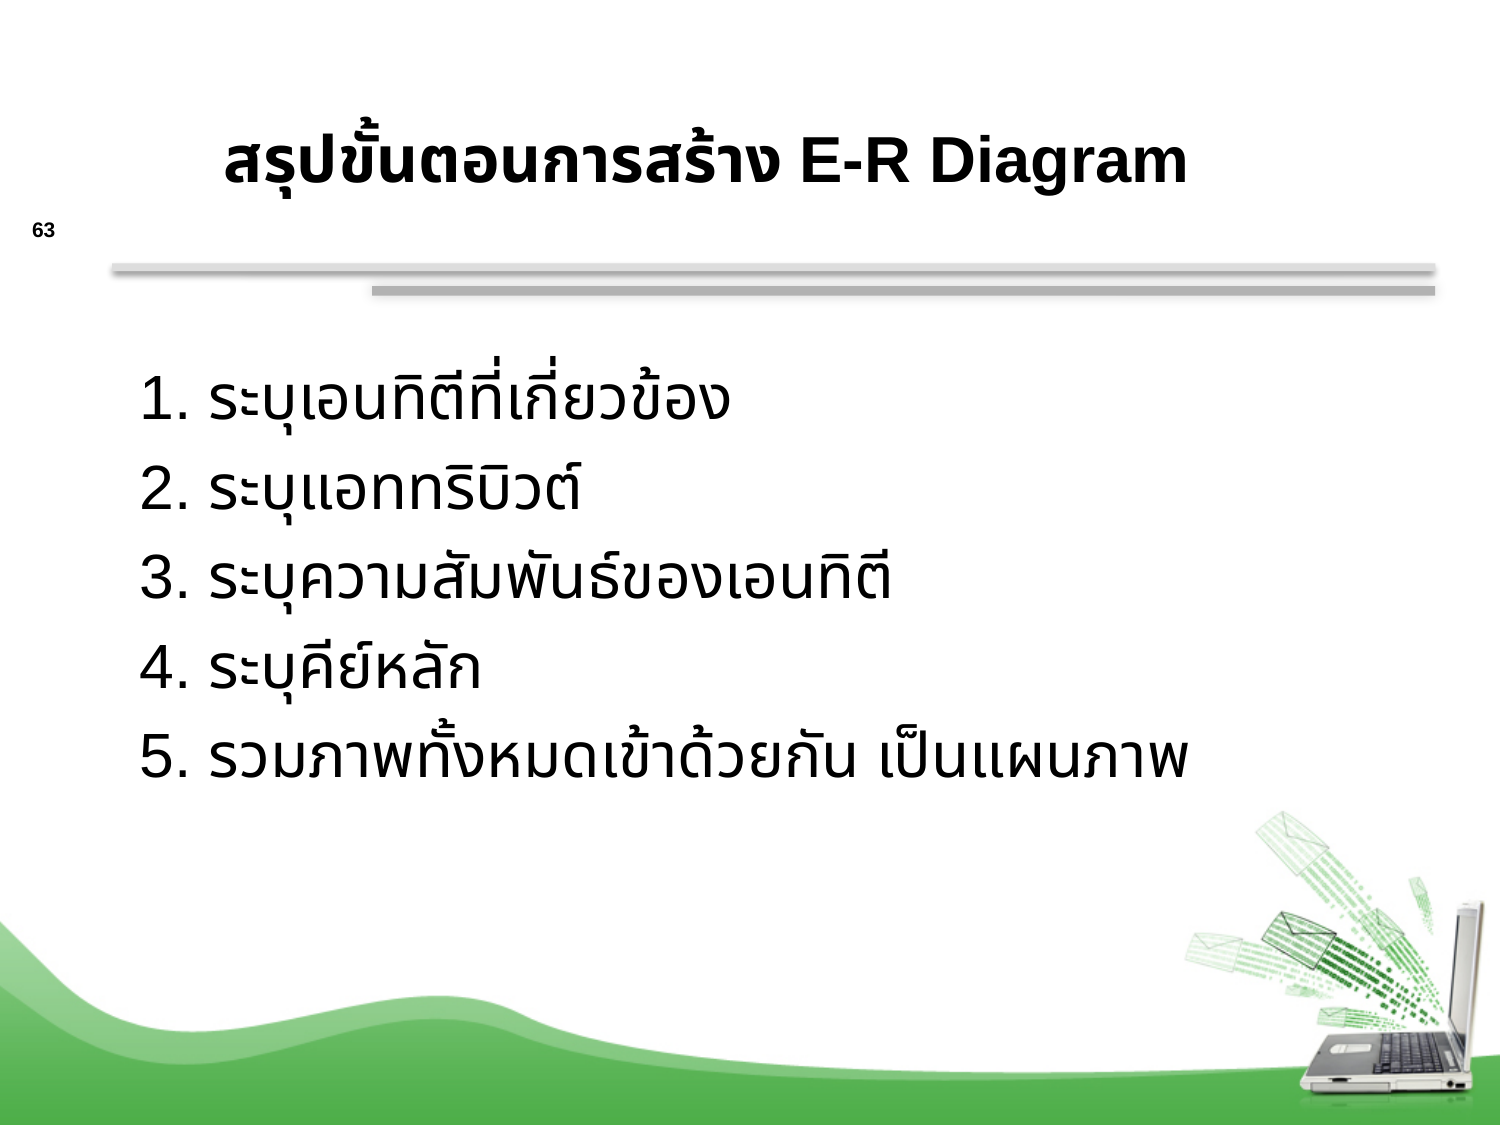

# สรุปขั้นตอนการสร้าง E-R Diagram
63

1. ระบุเอนทิตีที่เกี่ยวข้อง
2. ระบุแอททริบิวต์
3. ระบุความสัมพันธ์ของเอนทิตี
4. ระบุคีย์หลัก
5. รวมภาพทั้งหมดเข้าด้วยกัน เป็นแผนภาพ